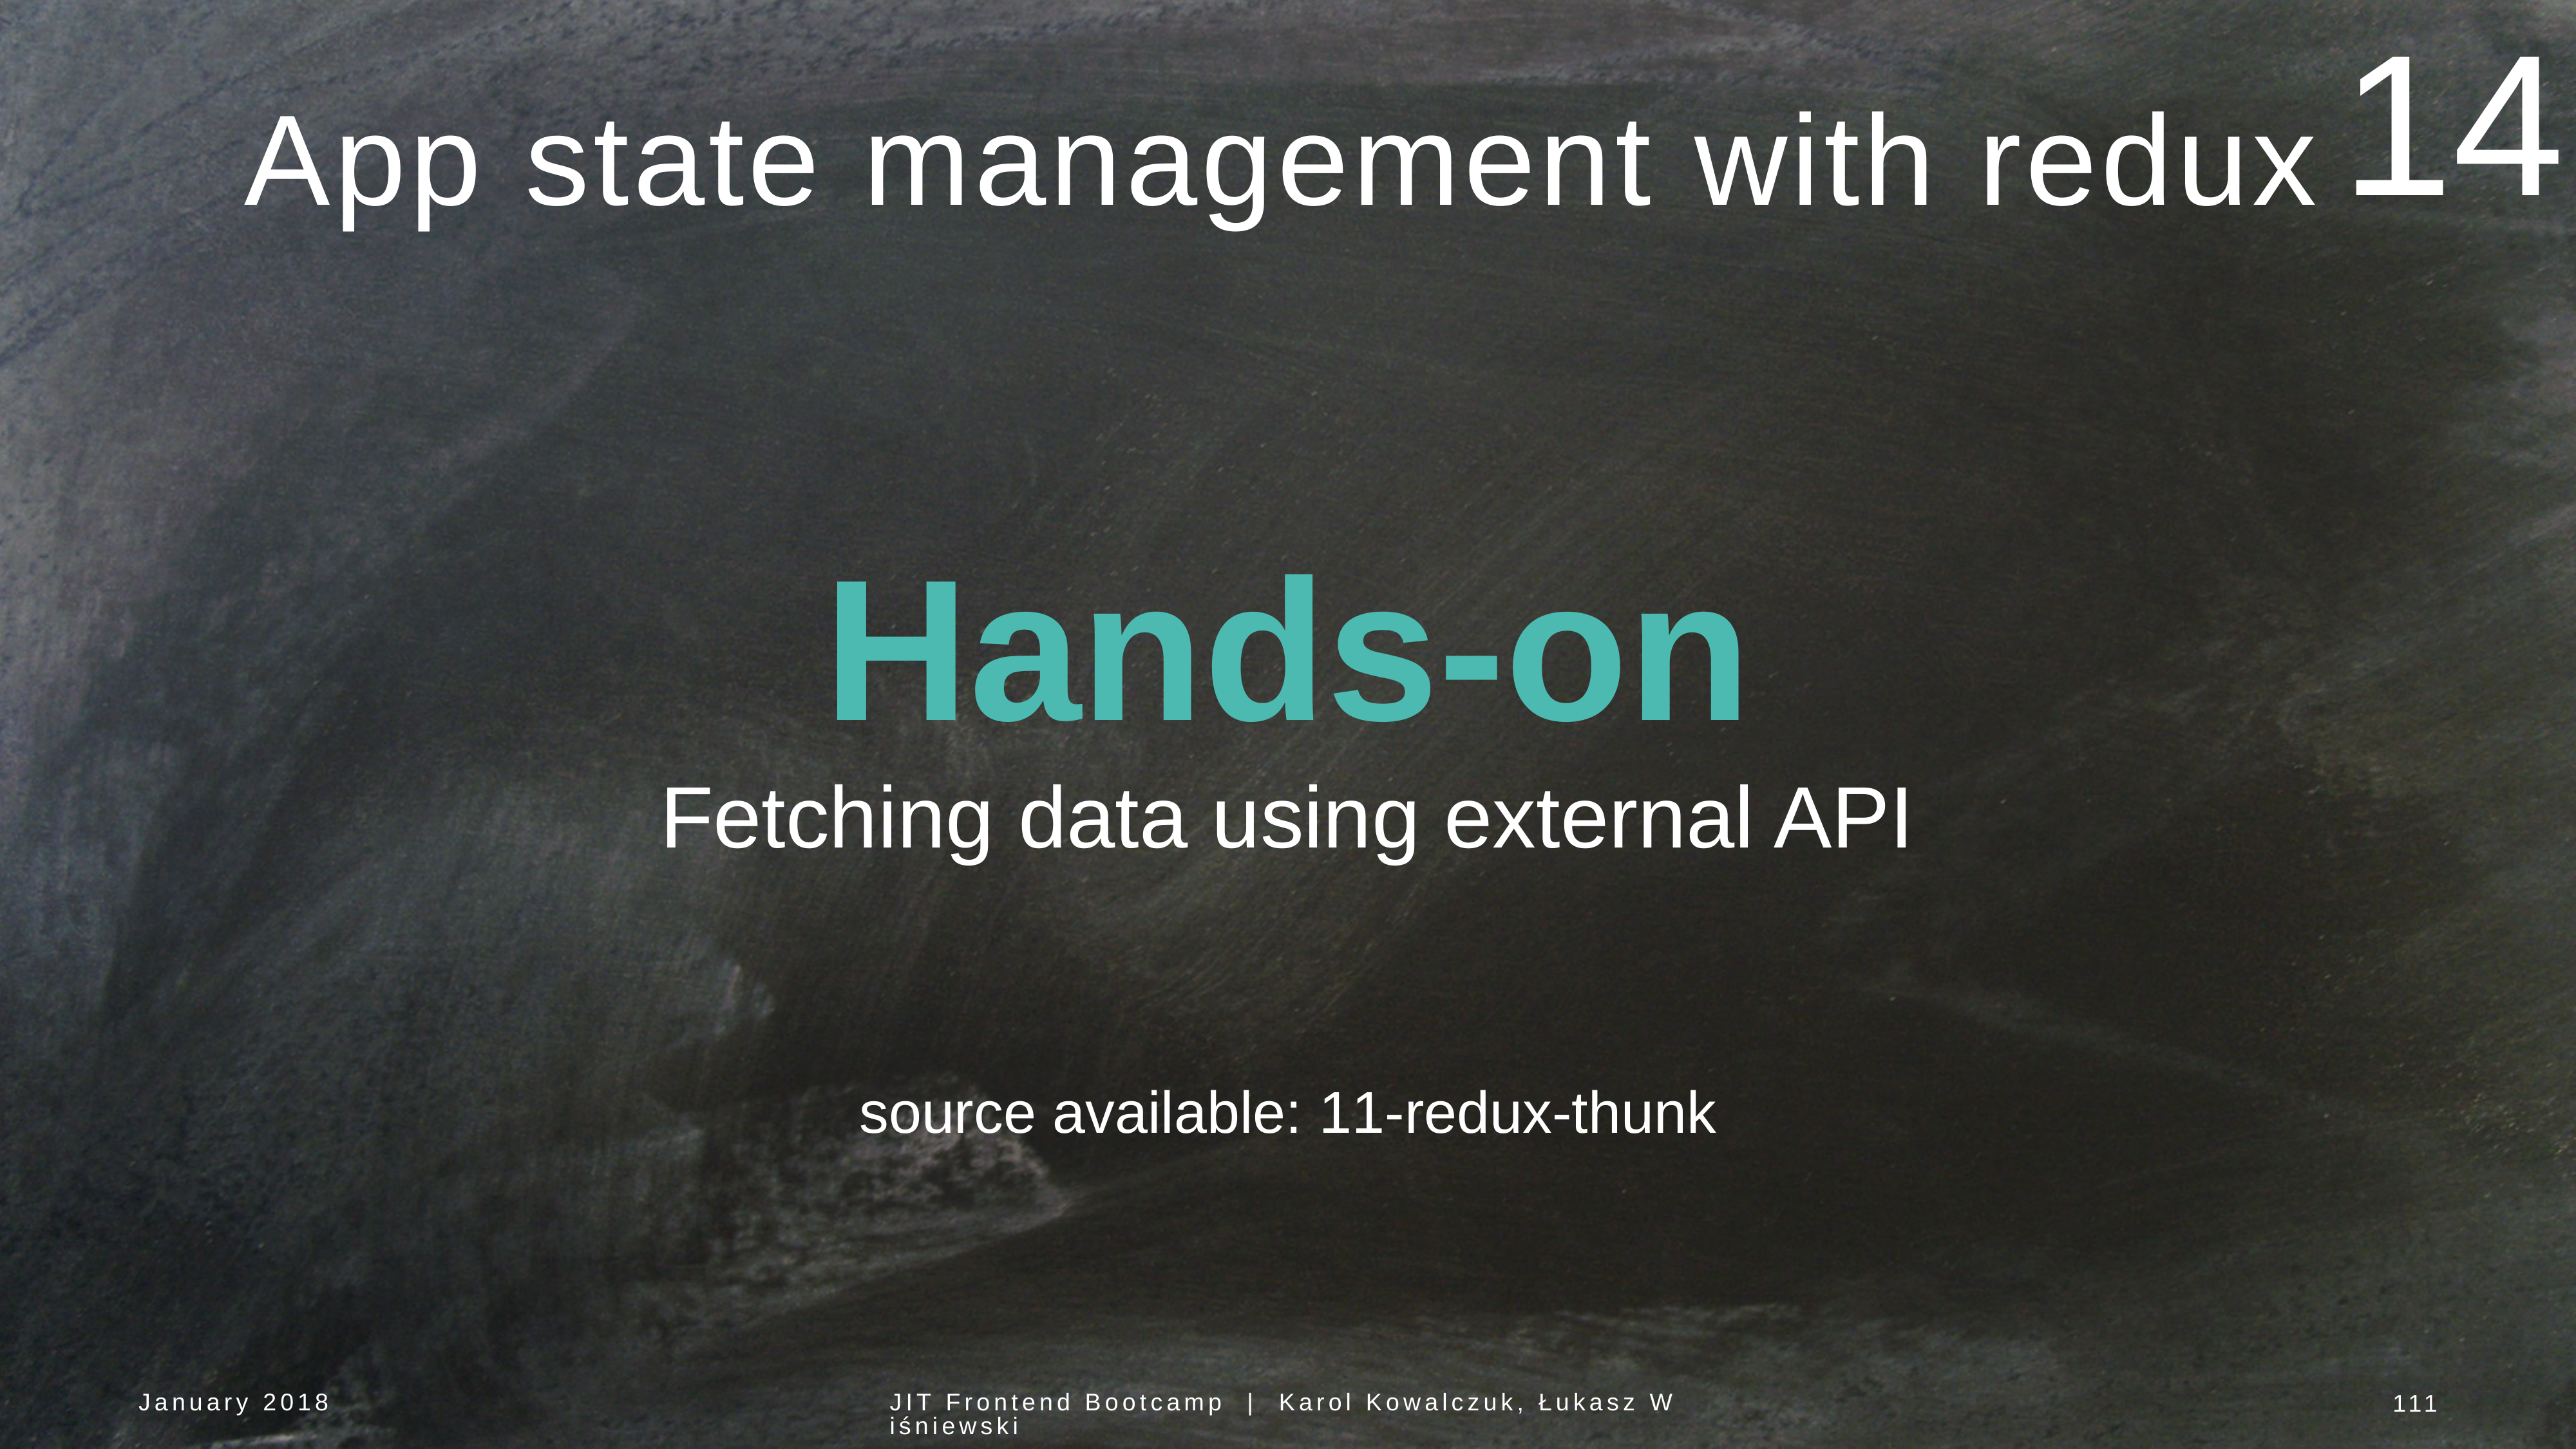

14
App state management with redux
Hands-on
Fetching data using external API

source available: 11-redux-thunk
January 2018
JIT Frontend Bootcamp  |  Karol Kowalczuk, Łukasz Wiśniewski
111